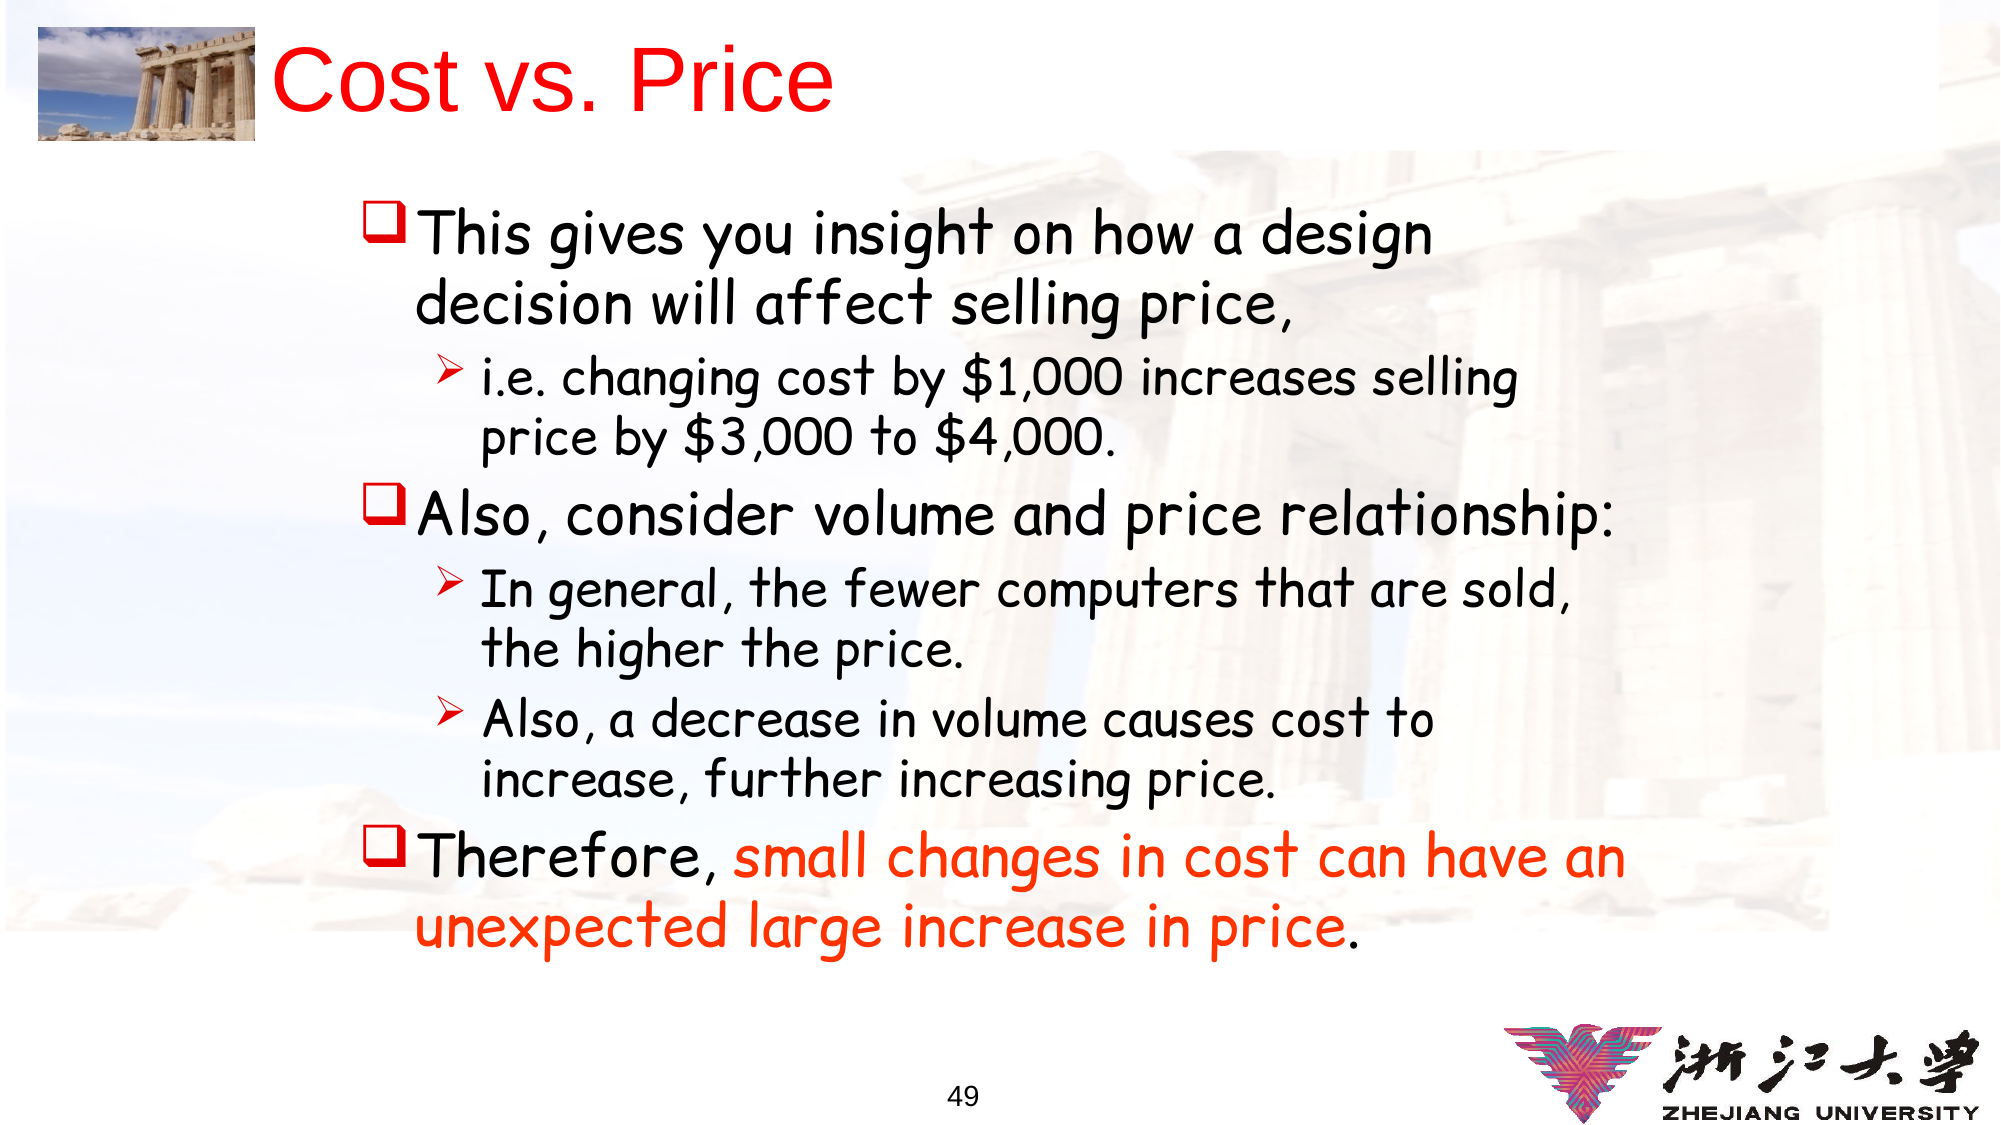

# Cost vs. Price
This gives you insight on how a design decision will affect selling price,
i.e. changing cost by $1,000 increases selling price by $3,000 to $4,000.
Also, consider volume and price relationship:
In general, the fewer computers that are sold, the higher the price.
Also, a decrease in volume causes cost to increase, further increasing price.
Therefore, small changes in cost can have an unexpected large increase in price.